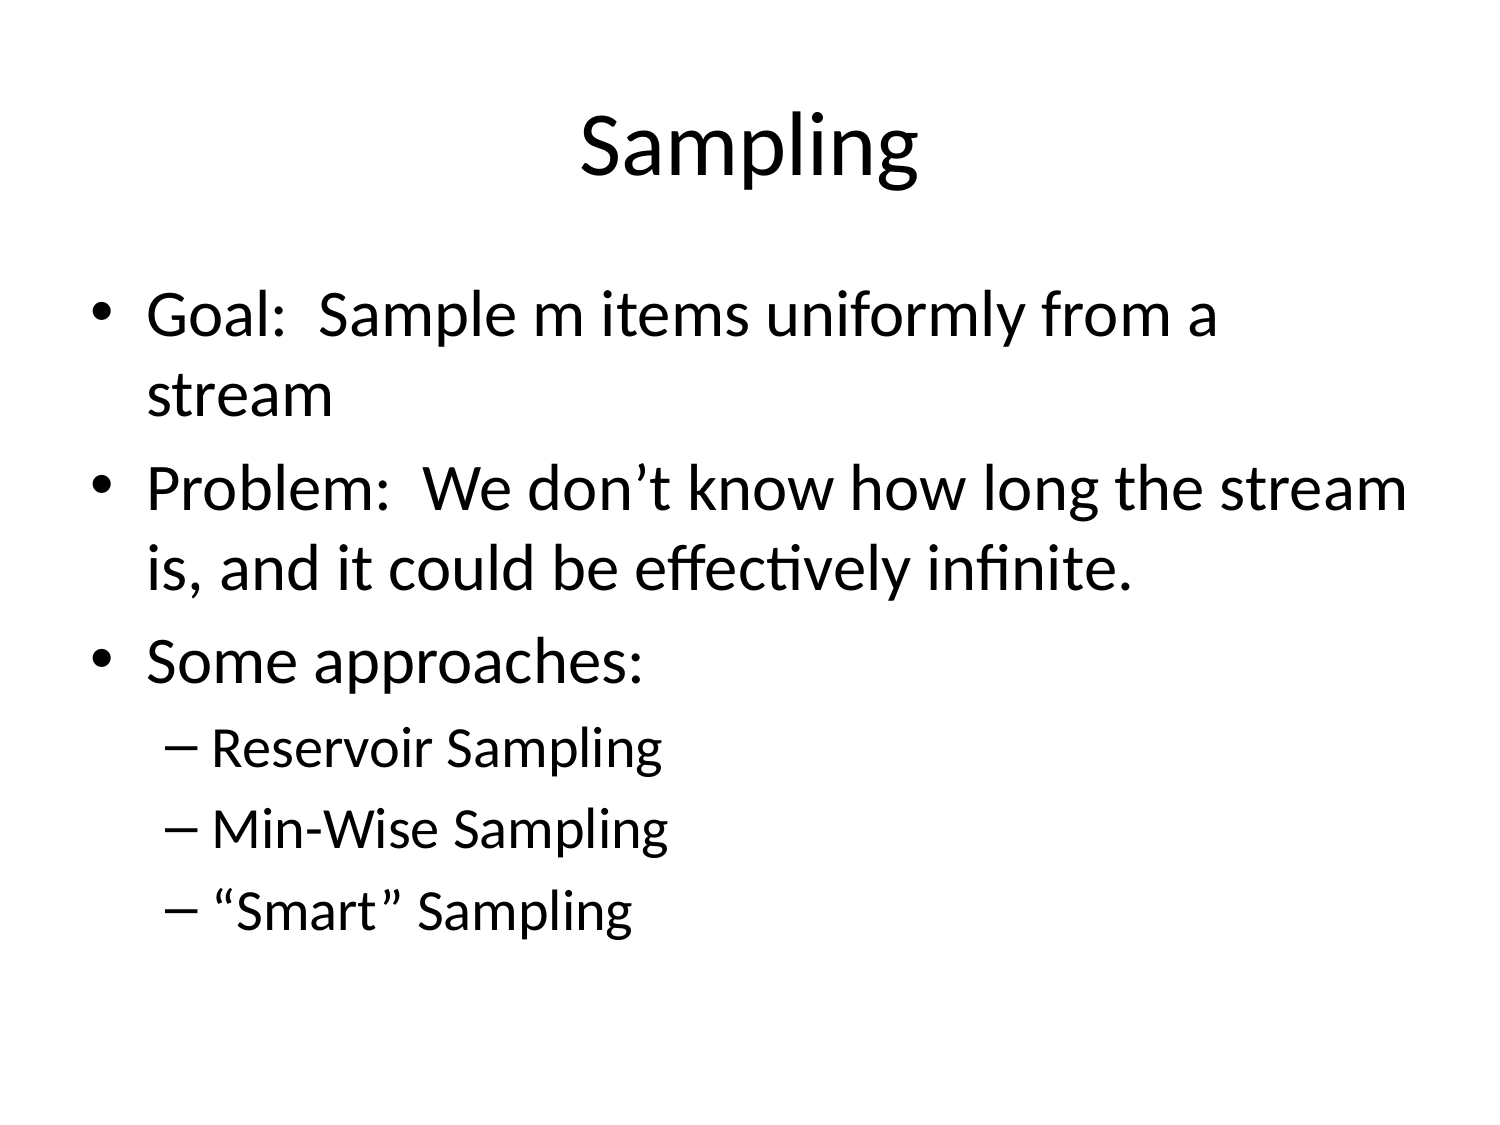

# Sampling
Goal:  Sample m items uniformly from a stream
Problem:  We don’t know how long the stream is, and it could be effectively infinite.
Some approaches:
Reservoir Sampling
Min-Wise Sampling
“Smart” Sampling